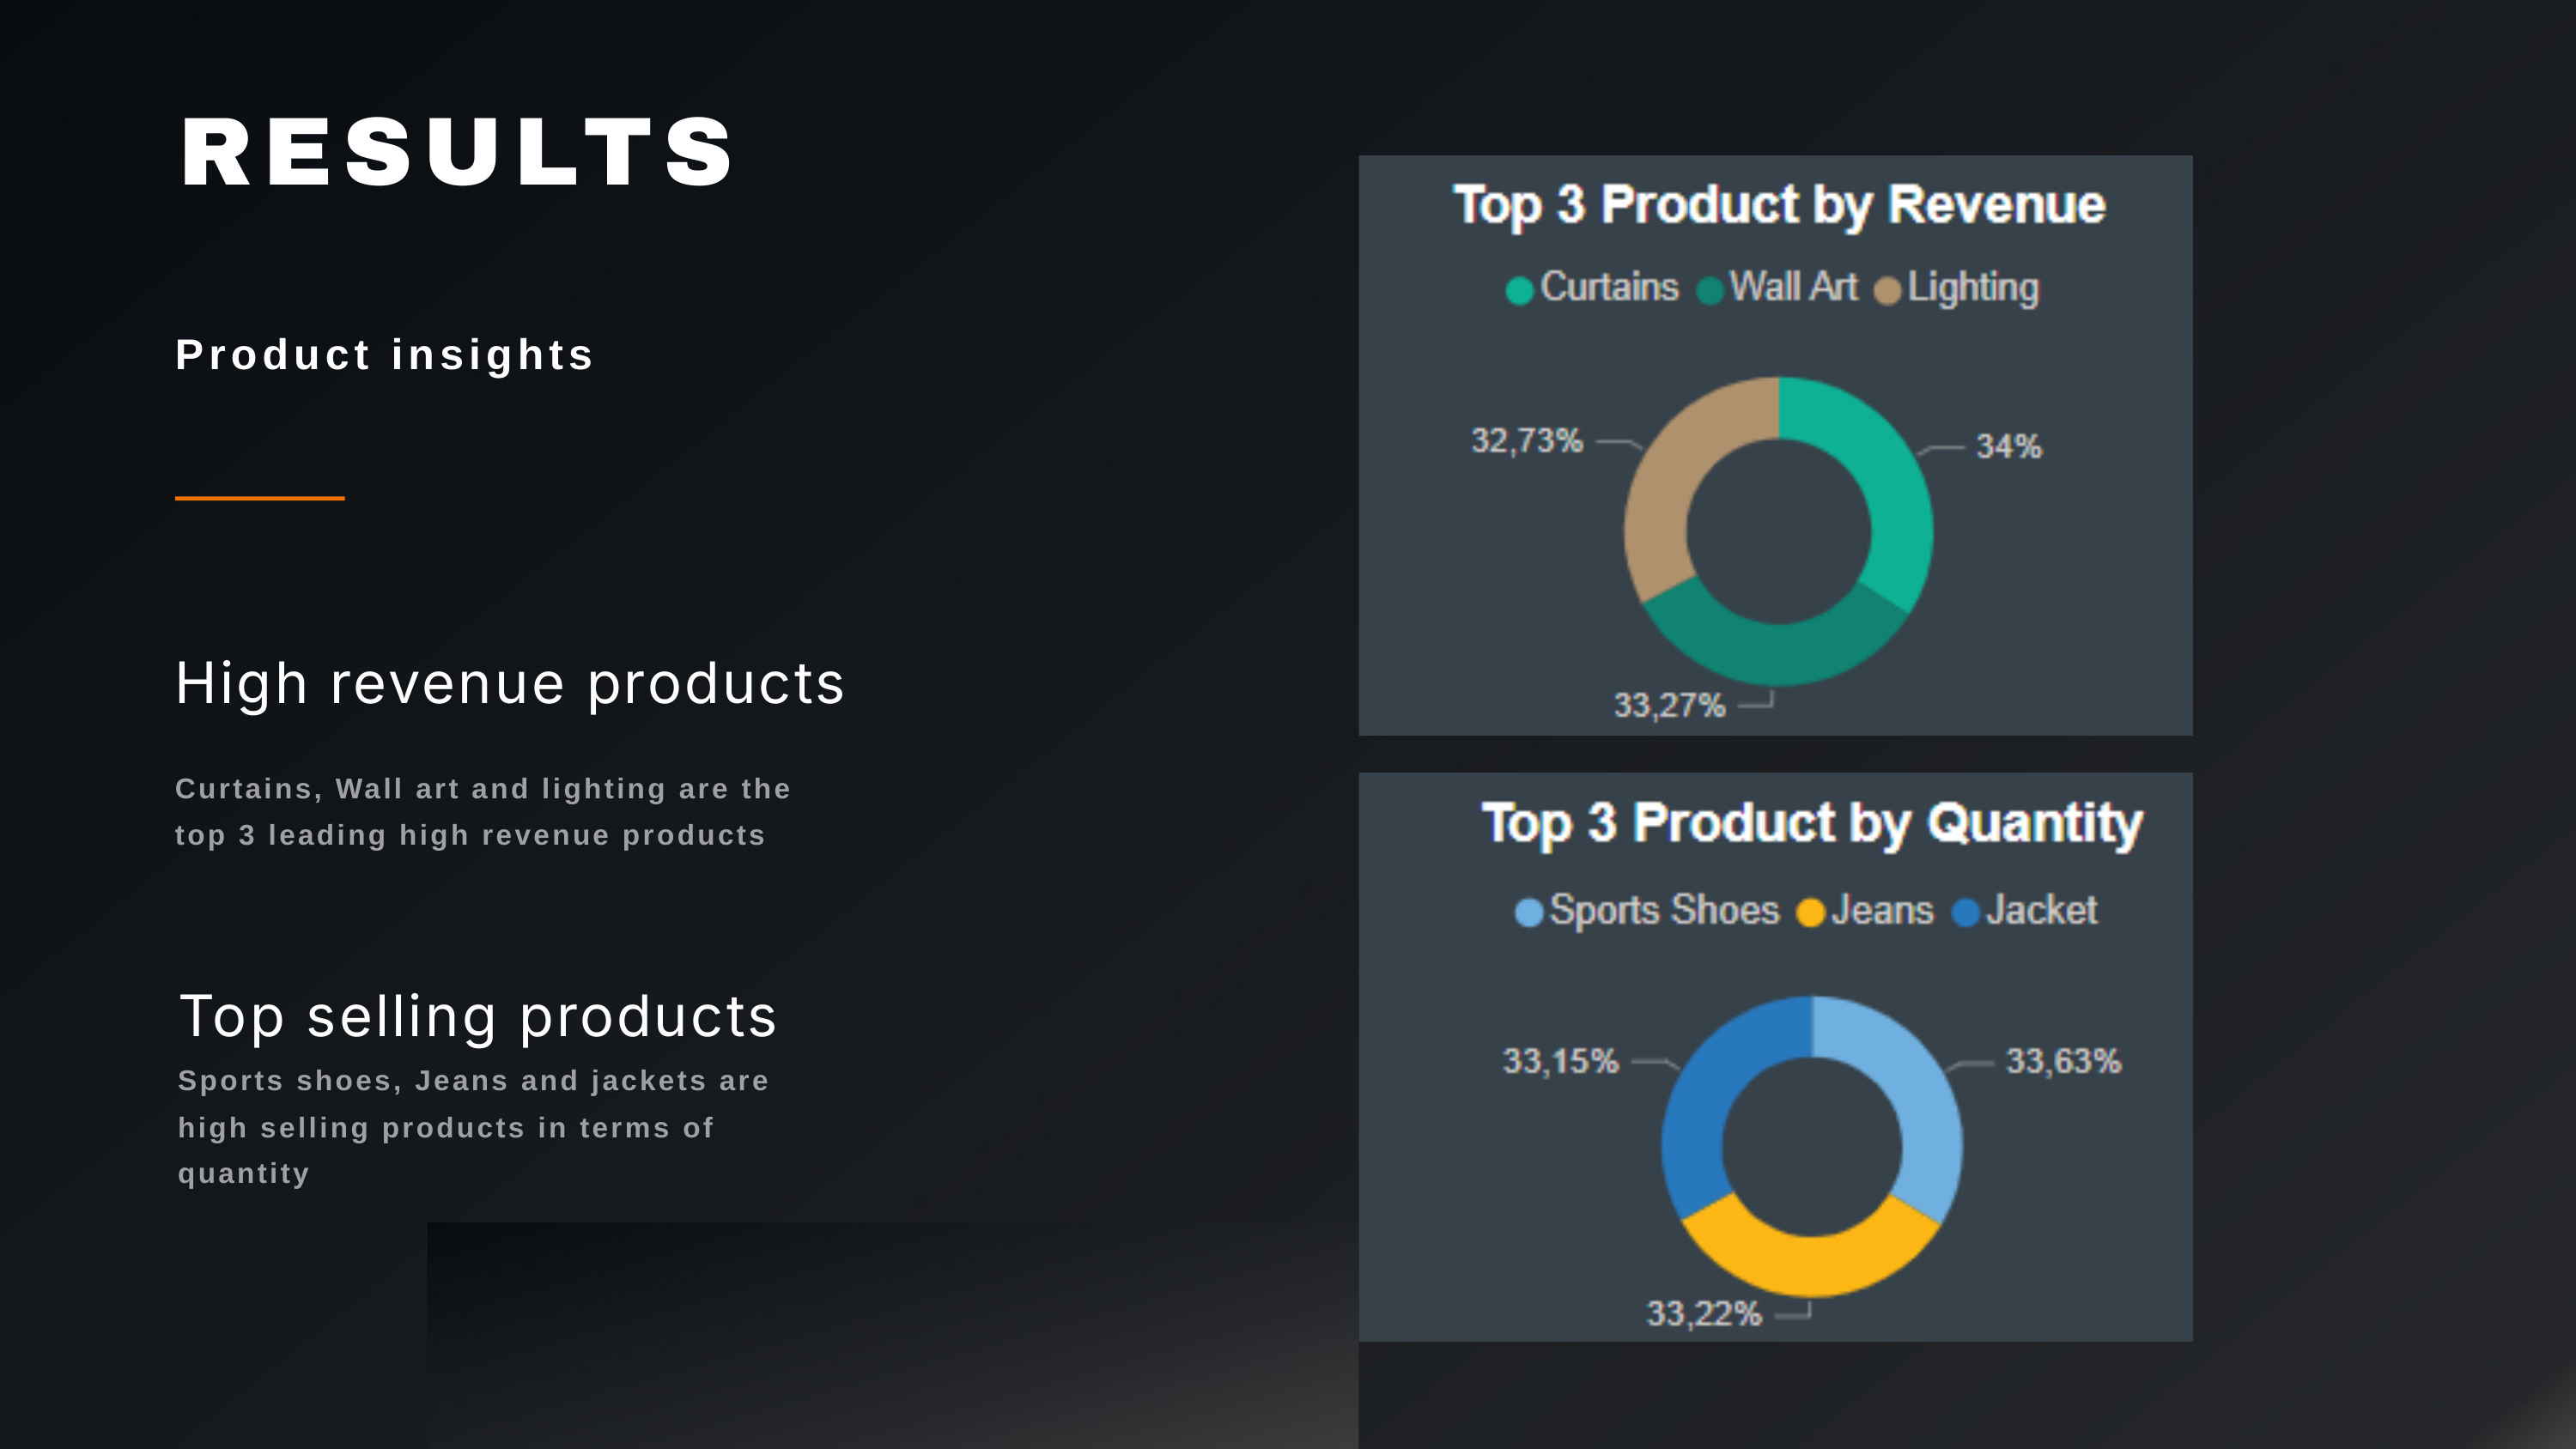

RESULTS

Product insights

High revenue products
Curtains, Wall art and lighting are the top 3 leading high revenue products

Top selling products
Sports shoes, Jeans and jackets are high selling products in terms of quantity